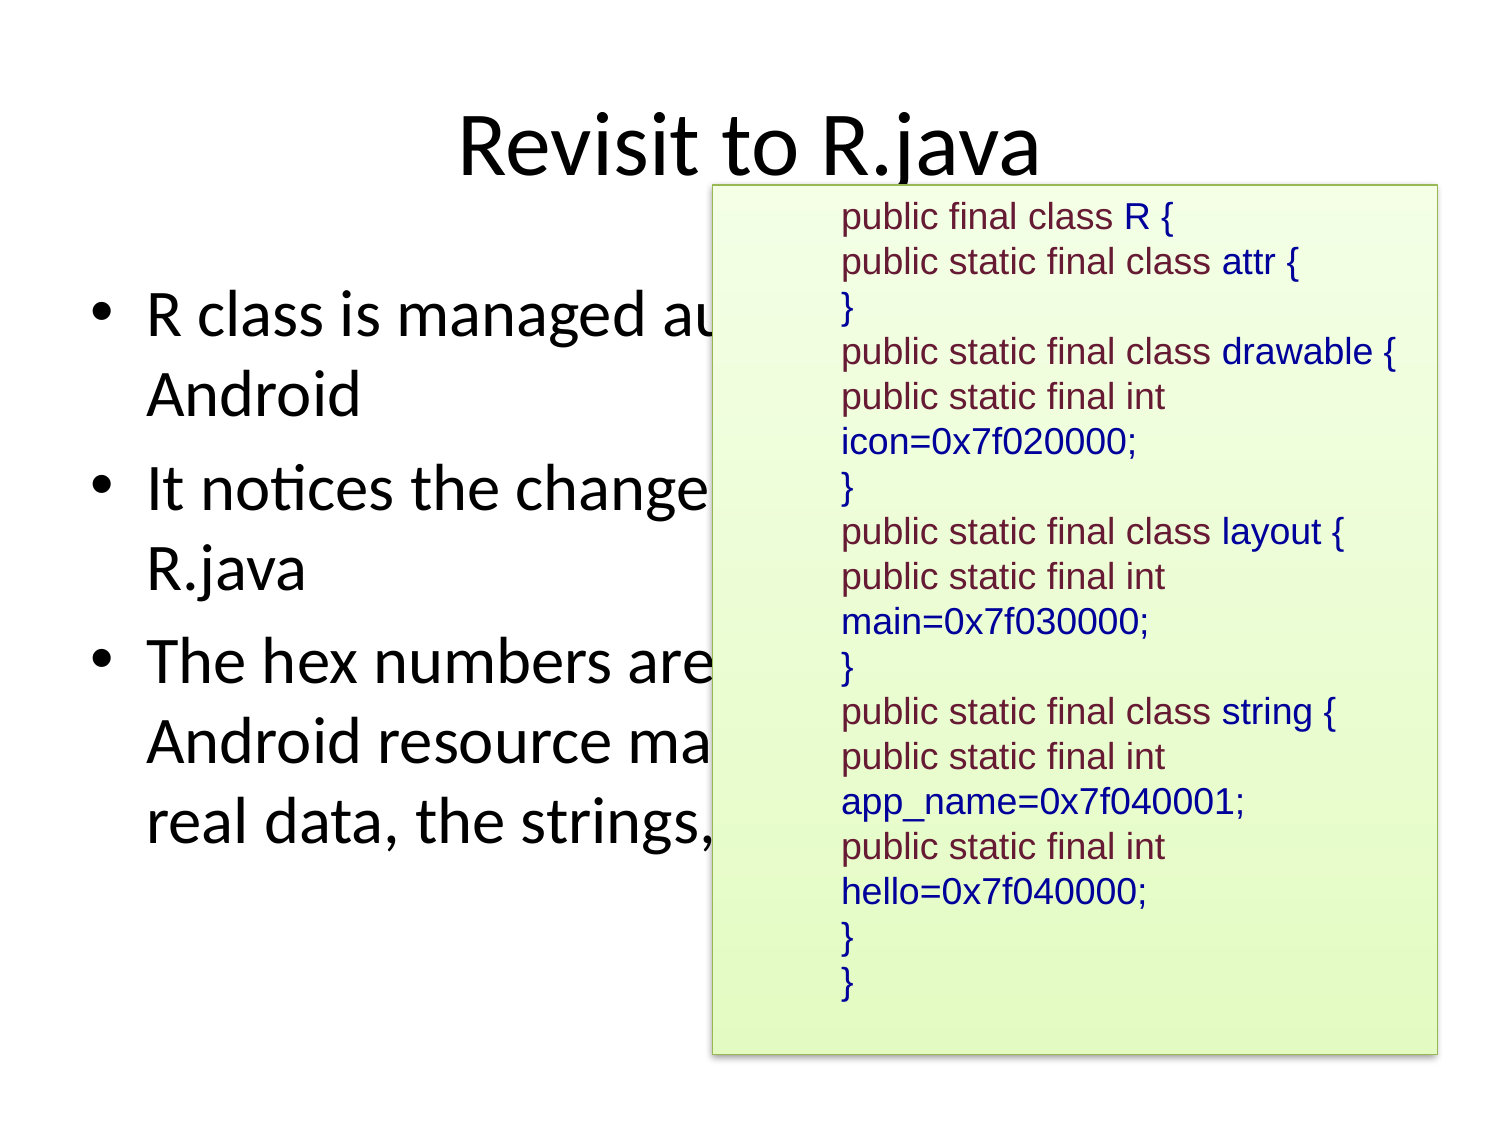

# Revisit to R.java
public final class R {
public static final class attr {
}
public static final class drawable {
public static final int icon=0x7f020000;
}
public static final class layout {
public static final int main=0x7f030000;
}
public static final class string {
public static final int app_name=0x7f040001;
public static final int hello=0x7f040000;
}
}

R class is managed automatically by the Android
It notices the change and adds resource IDs in R.java
The hex numbers are just integers that the Android resource manager uses to load the real data, the strings, and the other assets